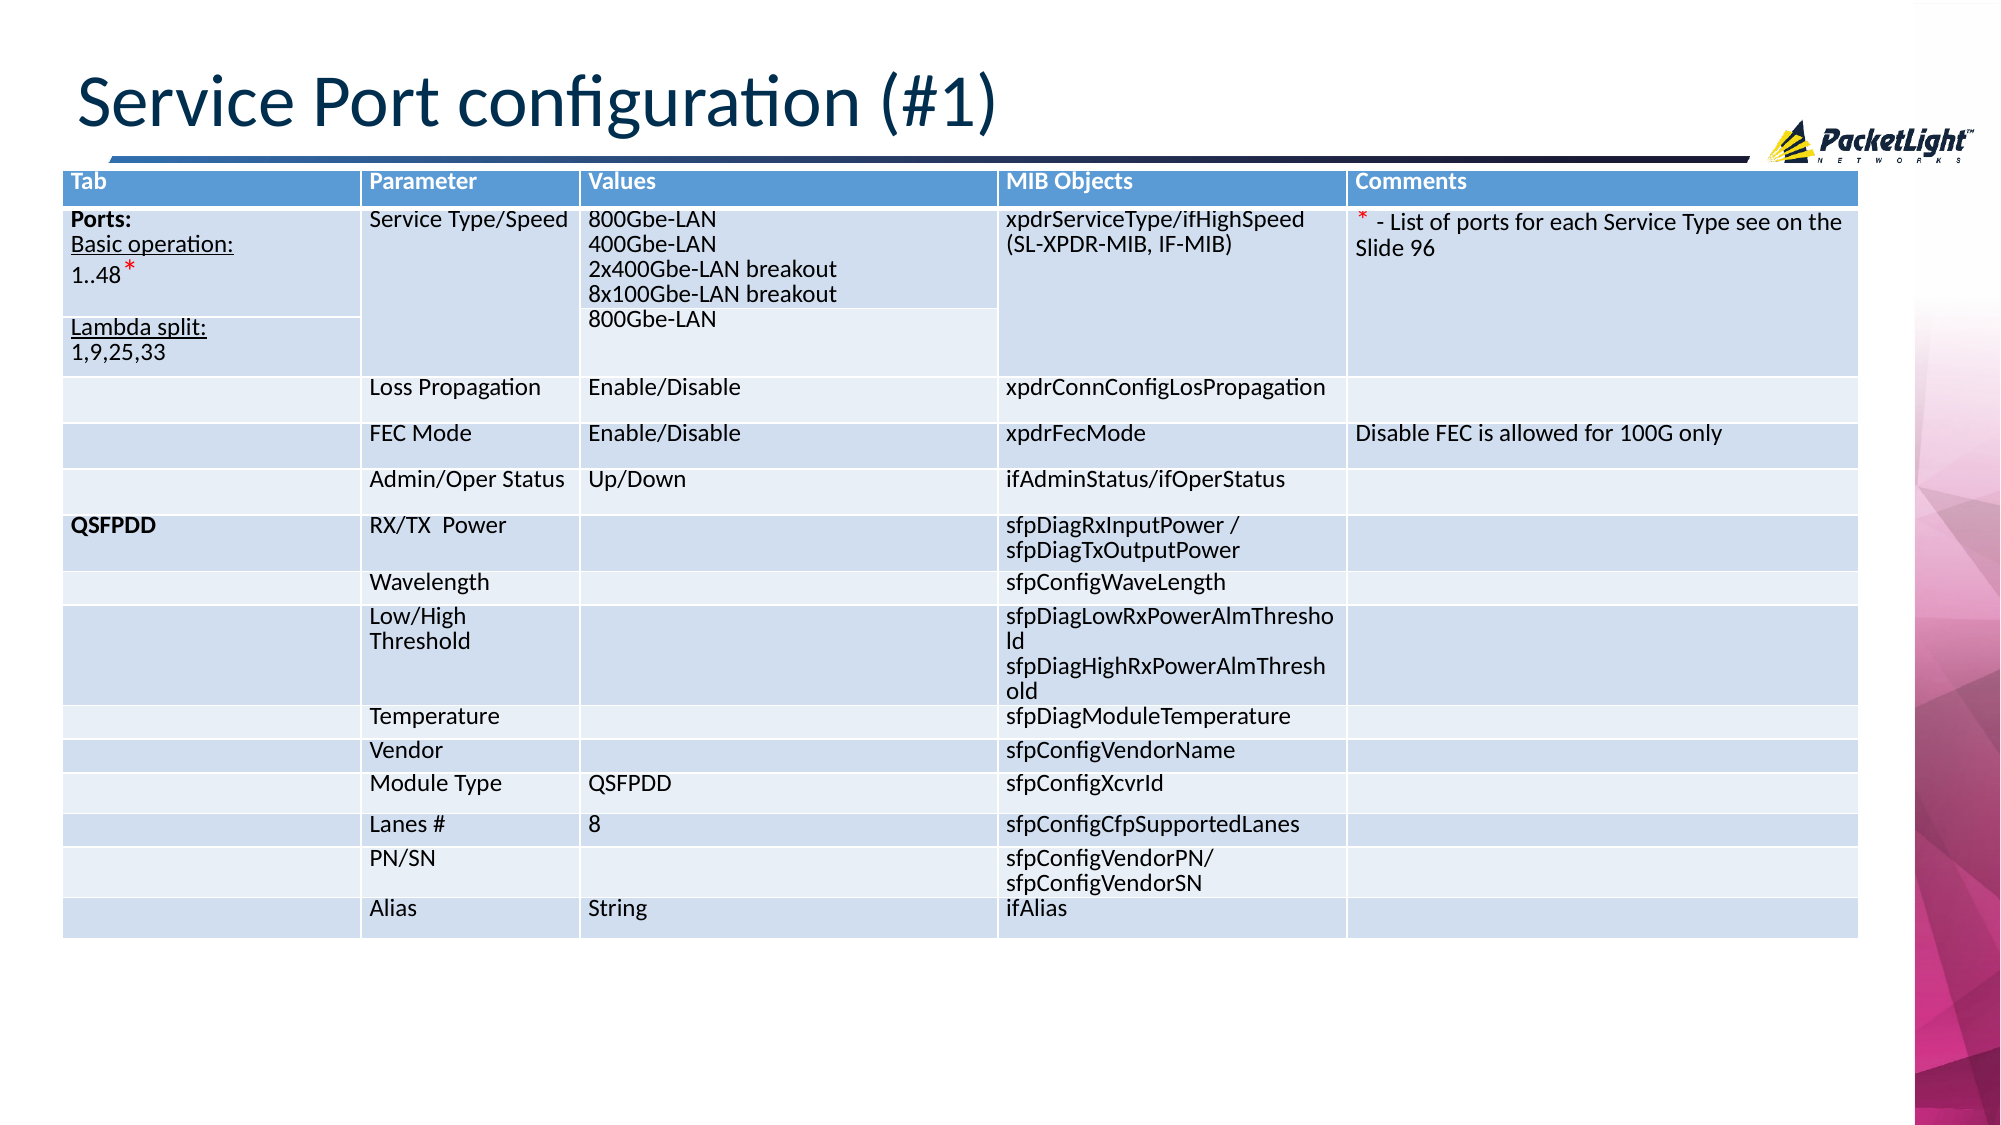

# Service Port configuration (#1)
| Tab | Parameter | Values | MIB Objects | Comments |
| --- | --- | --- | --- | --- |
| Ports: Basic operation: 1..48\* | Service Type/Speed | 800Gbe-LAN 400Gbe-LAN 2x400Gbe-LAN breakout 8x100Gbe-LAN breakout | xpdrServiceType/ifHighSpeed (SL-XPDR-MIB, IF-MIB) | \* - List of ports for each Service Type see on the Slide 96 |
|  |  | 800Gbe-LAN |  |  |
| Lambda split: 1,9,25,33 |  |  |  |  |
|  | Loss Propagation | Enable/Disable | xpdrConnConfigLosPropagation |  |
|  | FEC Mode | Enable/Disable | xpdrFecMode | Disable FEC is allowed for 100G only |
|  | Admin/Oper Status | Up/Down | ifAdminStatus/ifOperStatus |  |
| QSFPDD | RX/TX Power |  | sfpDiagRxInputPower / sfpDiagTxOutputPower |  |
|  | Wavelength |  | sfpConfigWaveLength |  |
|  | Low/High Threshold |  | sfpDiagLowRxPowerAlmThreshold sfpDiagHighRxPowerAlmThreshold |  |
|  | Temperature |  | sfpDiagModuleTemperature |  |
|  | Vendor |  | sfpConfigVendorName |  |
|  | Module Type | QSFPDD | sfpConfigXcvrId |  |
|  | Lanes # | 8 | sfpConfigCfpSupportedLanes |  |
|  | PN/SN |  | sfpConfigVendorPN/sfpConfigVendorSN |  |
|  | Alias | String | ifAlias |  |